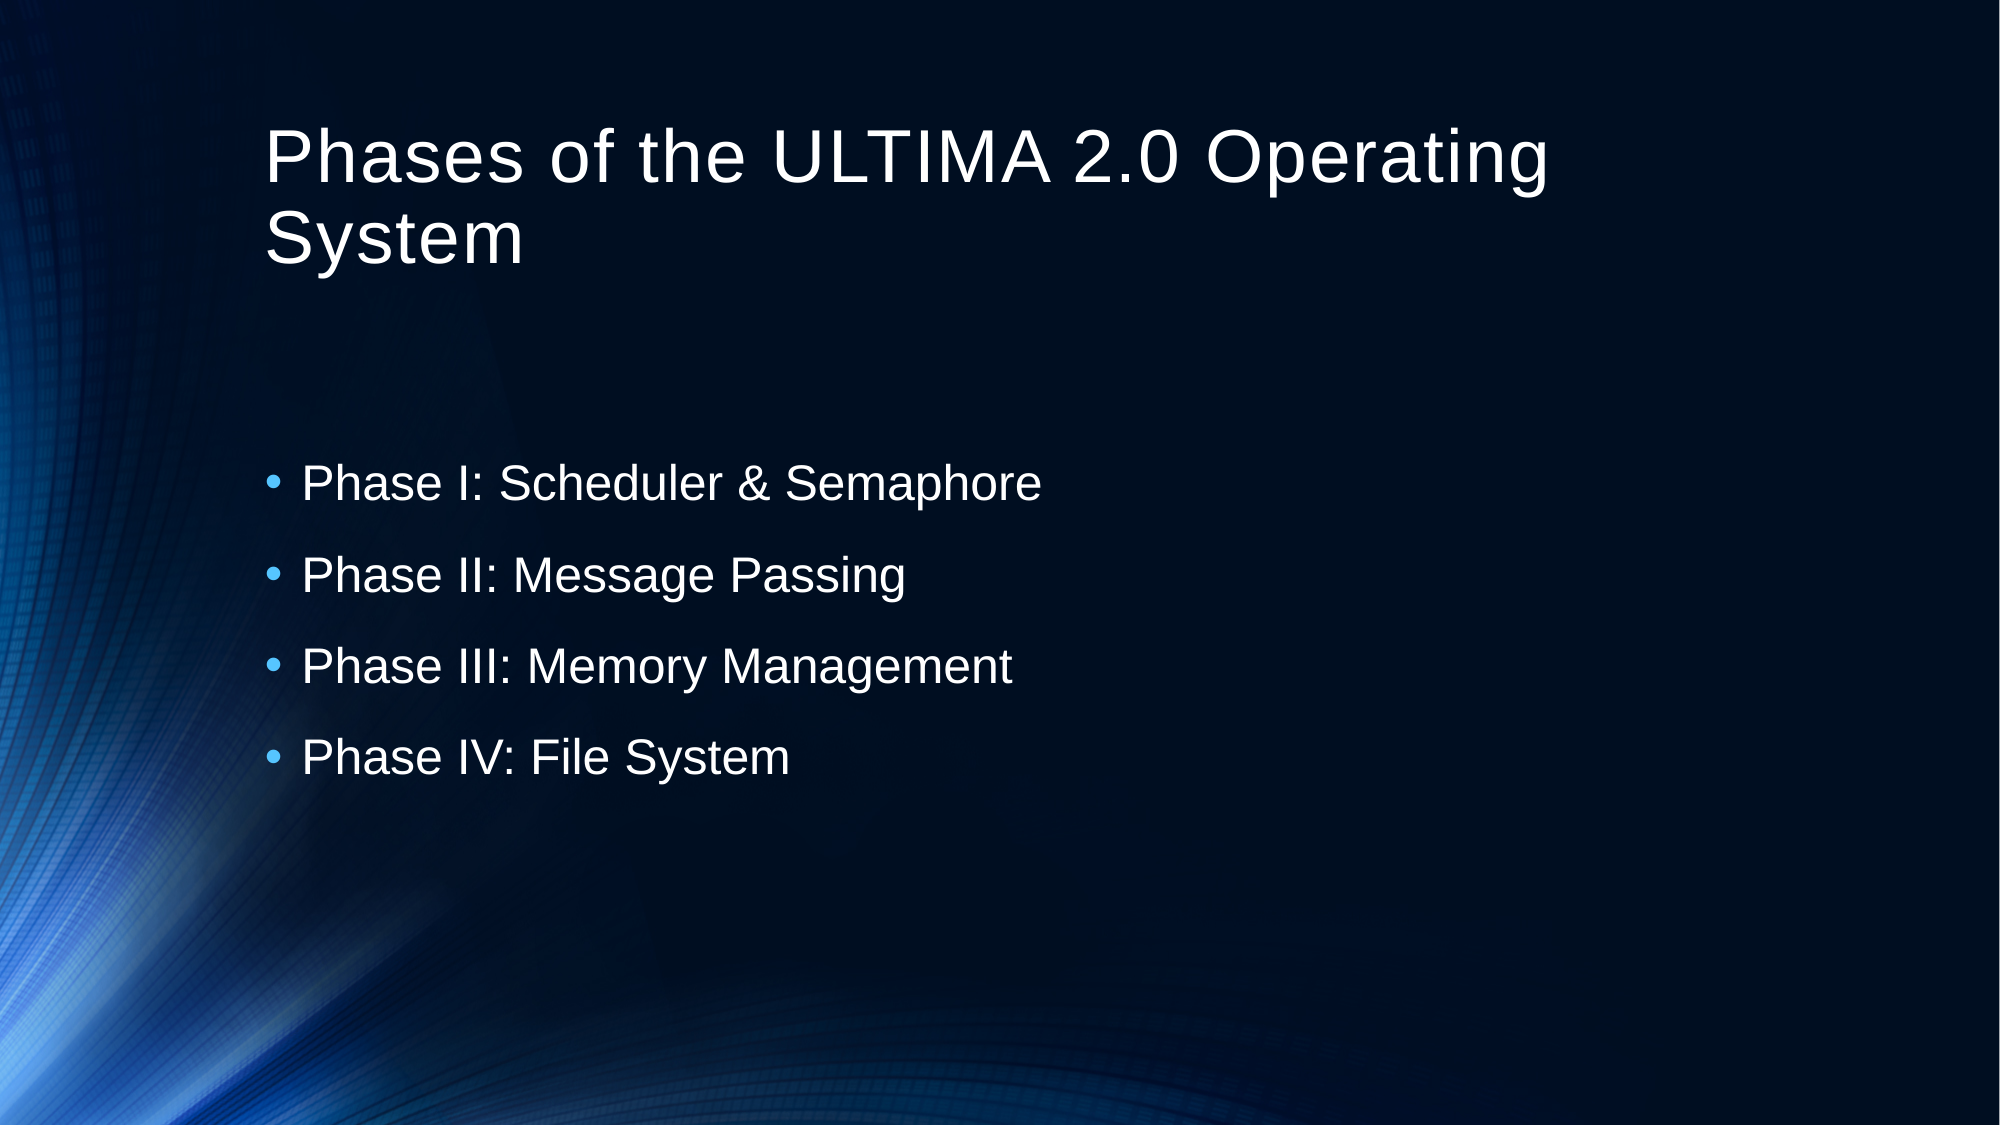

# Phases of the ULTIMA 2.0 Operating System
Phase I: Scheduler & Semaphore
Phase II: Message Passing
Phase III: Memory Management
Phase IV: File System